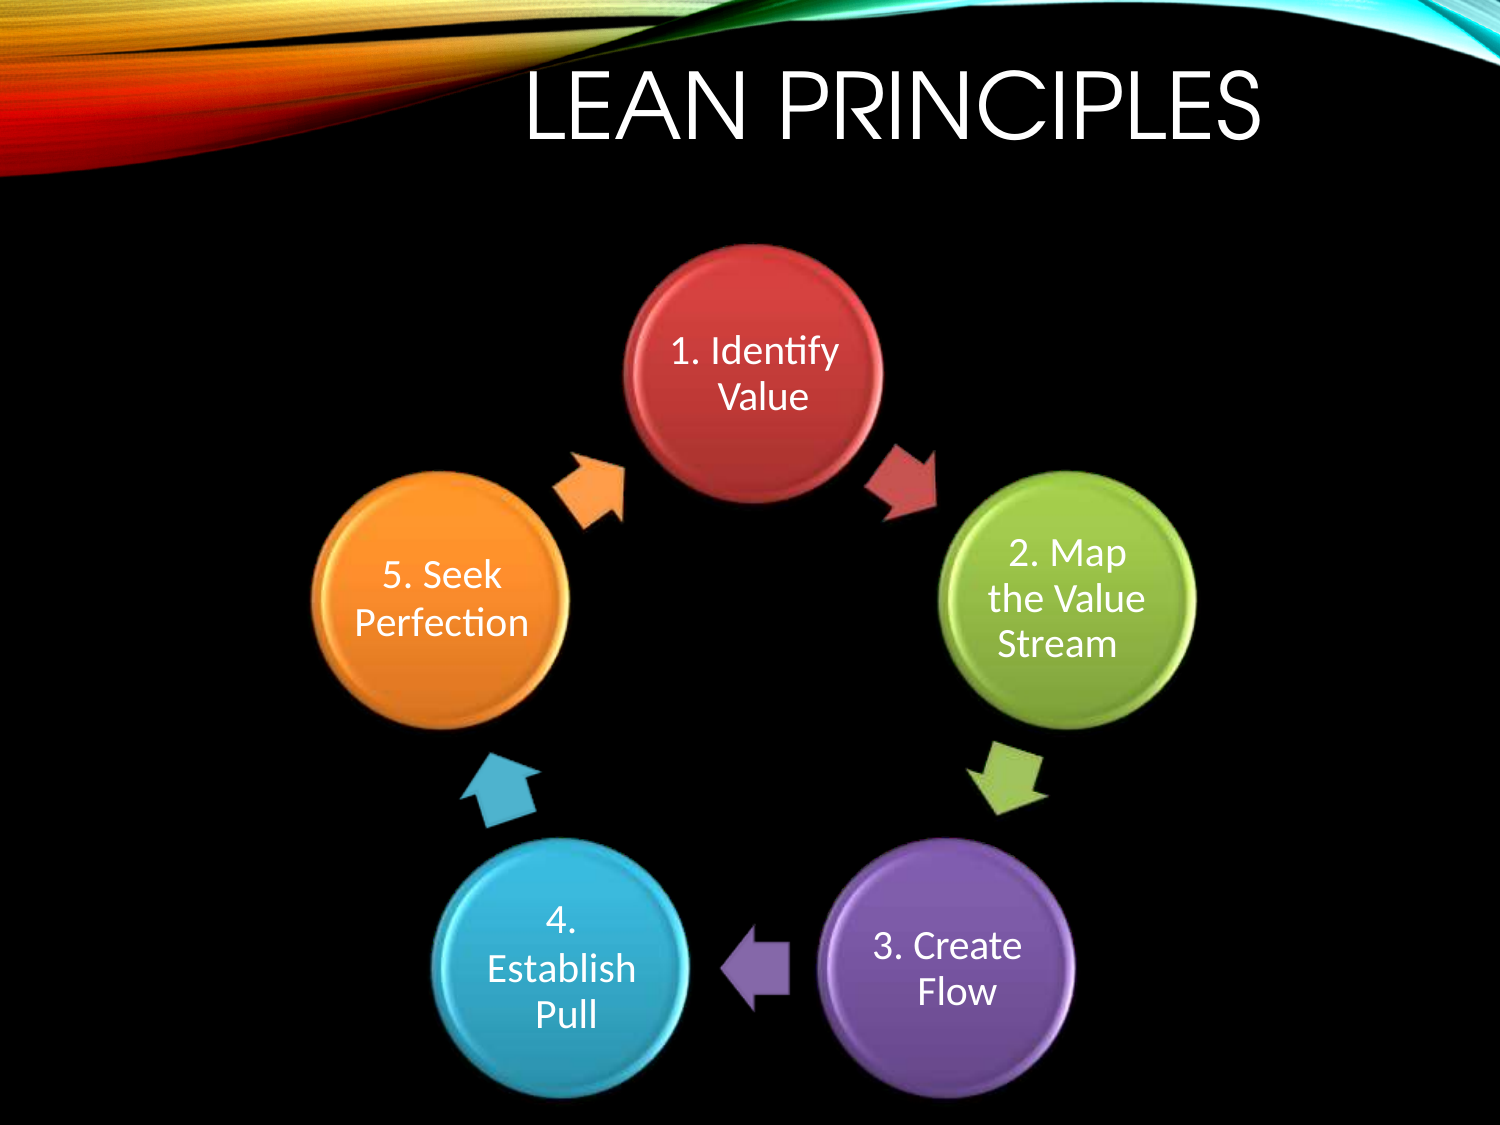

# Lean Principles

1. Identify  Value

2. Map  the Value  Stream
5. Seek
Perfection

4.
Establish  Pull
3. Create  Flow